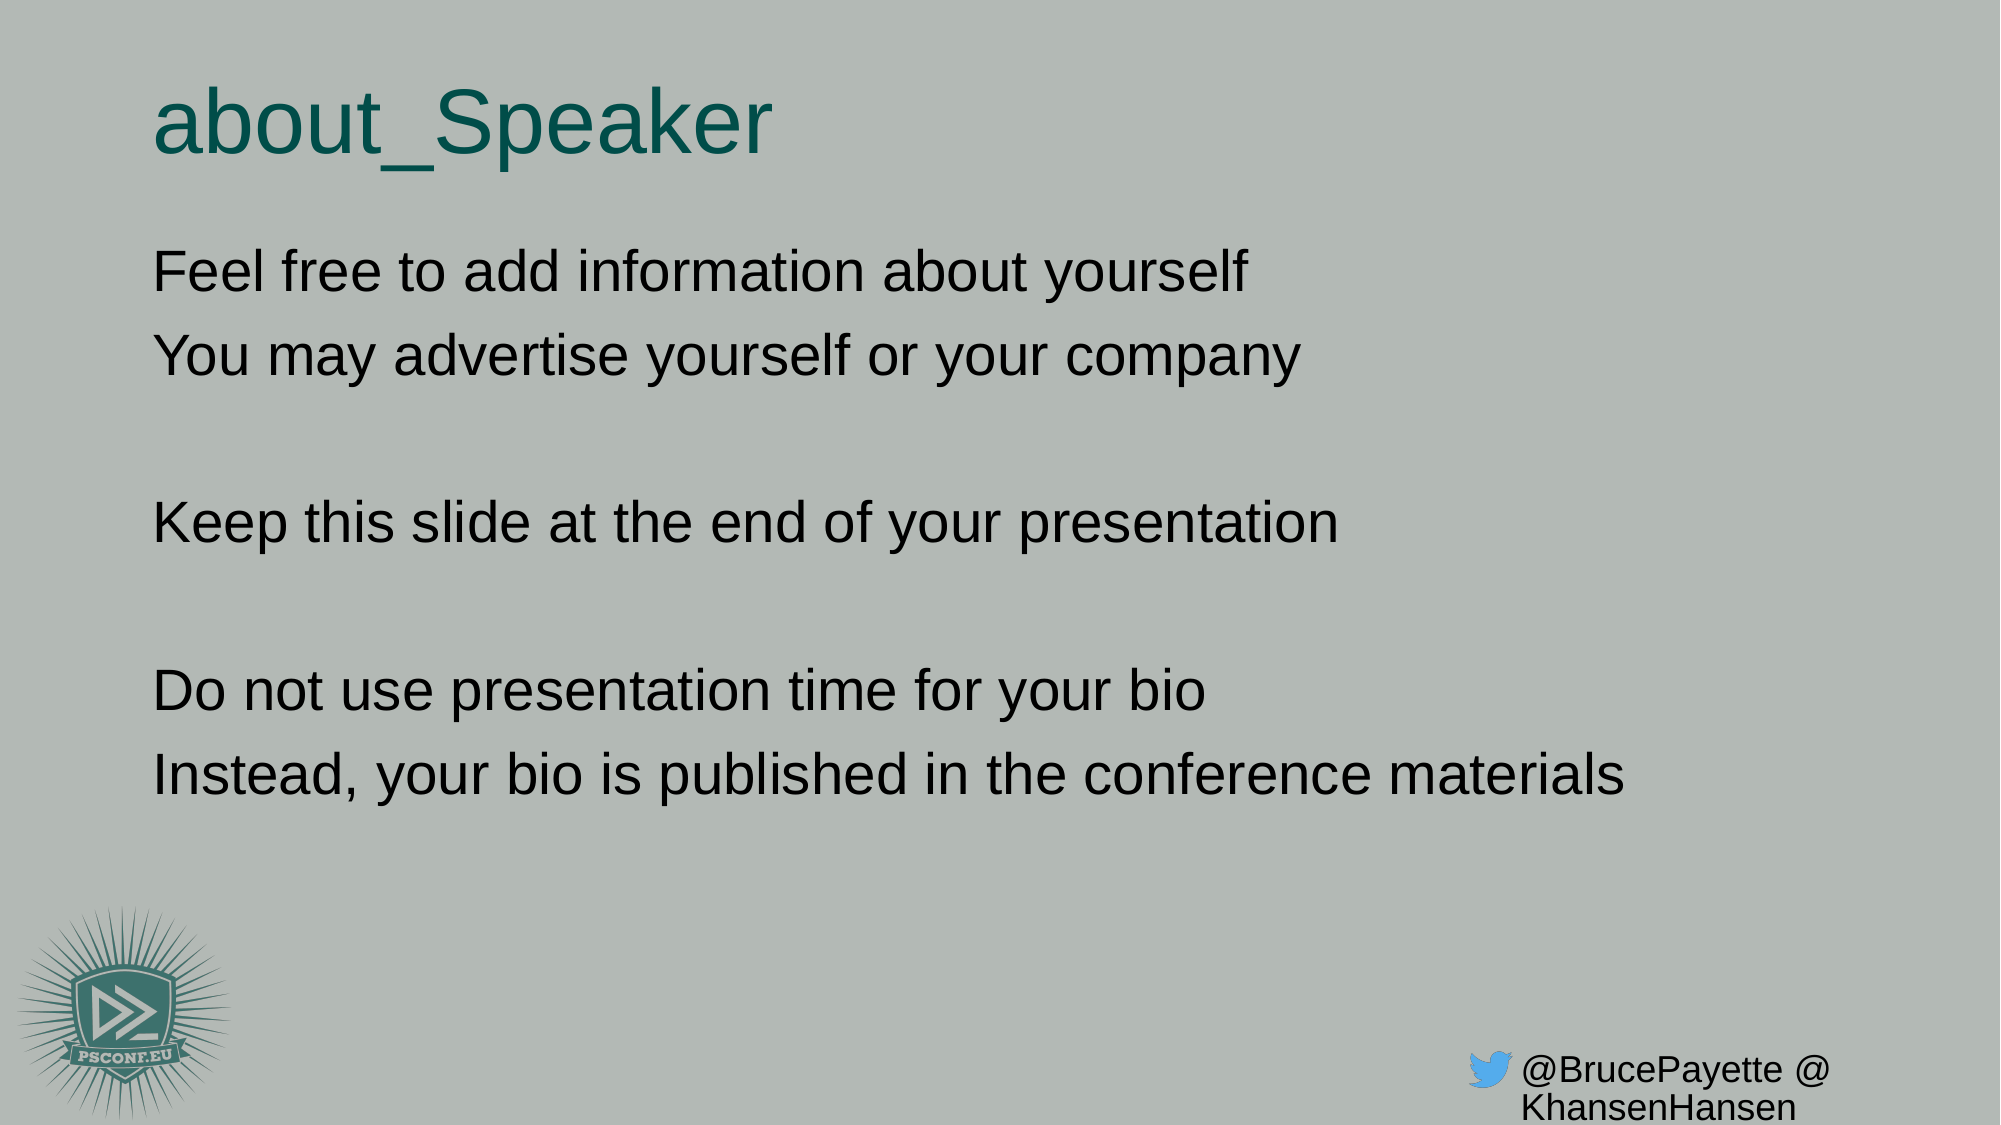

# about_Speaker
Feel free to add information about yourself
You may advertise yourself or your company

Keep this slide at the end of your presentation

Do not use presentation time for your bio
Instead, your bio is published in the conference materials

@BrucePayette @KhansenHansen